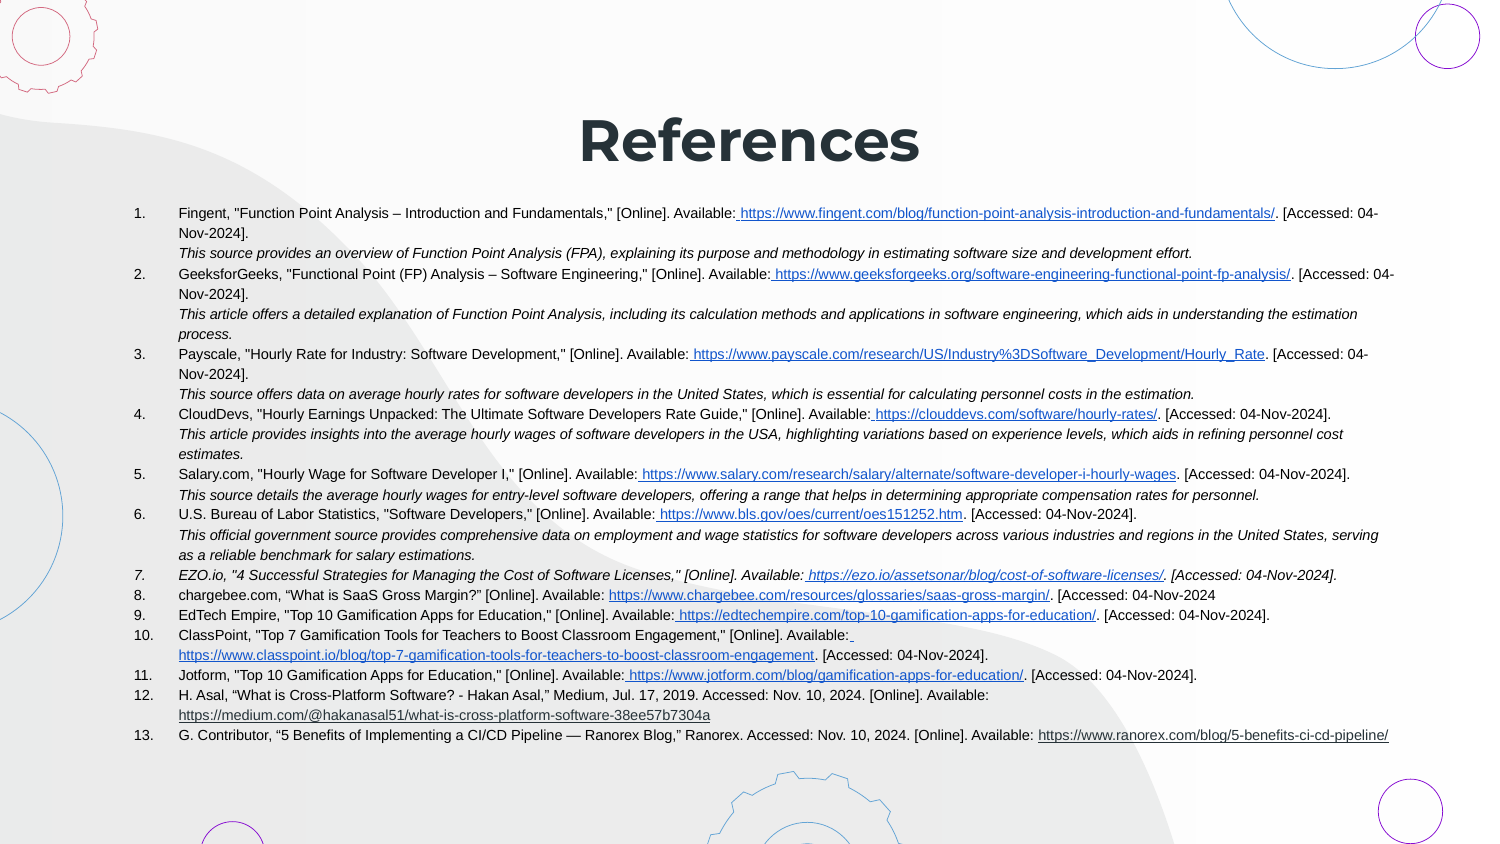

# References
Fingent, "Function Point Analysis – Introduction and Fundamentals," [Online]. Available: https://www.fingent.com/blog/function-point-analysis-introduction-and-fundamentals/. [Accessed: 04-Nov-2024].
This source provides an overview of Function Point Analysis (FPA), explaining its purpose and methodology in estimating software size and development effort.
GeeksforGeeks, "Functional Point (FP) Analysis – Software Engineering," [Online]. Available: https://www.geeksforgeeks.org/software-engineering-functional-point-fp-analysis/. [Accessed: 04-Nov-2024].
This article offers a detailed explanation of Function Point Analysis, including its calculation methods and applications in software engineering, which aids in understanding the estimation process.
Payscale, "Hourly Rate for Industry: Software Development," [Online]. Available: https://www.payscale.com/research/US/Industry%3DSoftware_Development/Hourly_Rate. [Accessed: 04-Nov-2024].
This source offers data on average hourly rates for software developers in the United States, which is essential for calculating personnel costs in the estimation.
CloudDevs, "Hourly Earnings Unpacked: The Ultimate Software Developers Rate Guide," [Online]. Available: https://clouddevs.com/software/hourly-rates/. [Accessed: 04-Nov-2024].
This article provides insights into the average hourly wages of software developers in the USA, highlighting variations based on experience levels, which aids in refining personnel cost estimates.
Salary.com, "Hourly Wage for Software Developer I," [Online]. Available: https://www.salary.com/research/salary/alternate/software-developer-i-hourly-wages. [Accessed: 04-Nov-2024].
This source details the average hourly wages for entry-level software developers, offering a range that helps in determining appropriate compensation rates for personnel.
U.S. Bureau of Labor Statistics, "Software Developers," [Online]. Available: https://www.bls.gov/oes/current/oes151252.htm. [Accessed: 04-Nov-2024].
This official government source provides comprehensive data on employment and wage statistics for software developers across various industries and regions in the United States, serving as a reliable benchmark for salary estimations.
EZO.io, "4 Successful Strategies for Managing the Cost of Software Licenses," [Online]. Available: https://ezo.io/assetsonar/blog/cost-of-software-licenses/. [Accessed: 04-Nov-2024].
chargebee.com, “What is SaaS Gross Margin?” [Online]. Available: https://www.chargebee.com/resources/glossaries/saas-gross-margin/. [Accessed: 04-Nov-2024
EdTech Empire, "Top 10 Gamification Apps for Education," [Online]. Available: https://edtechempire.com/top-10-gamification-apps-for-education/. [Accessed: 04-Nov-2024].
ClassPoint, "Top 7 Gamification Tools for Teachers to Boost Classroom Engagement," [Online]. Available: https://www.classpoint.io/blog/top-7-gamification-tools-for-teachers-to-boost-classroom-engagement. [Accessed: 04-Nov-2024].
Jotform, "Top 10 Gamification Apps for Education," [Online]. Available: https://www.jotform.com/blog/gamification-apps-for-education/. [Accessed: 04-Nov-2024].
H. Asal, “What is Cross-Platform Software? - Hakan Asal,” Medium, Jul. 17, 2019. Accessed: Nov. 10, 2024. [Online]. Available: https://medium.com/@hakanasal51/what-is-cross-platform-software-38ee57b7304a
G. Contributor, “5 Benefits of Implementing a CI/CD Pipeline — Ranorex Blog,” Ranorex. Accessed: Nov. 10, 2024. [Online]. Available: https://www.ranorex.com/blog/5-benefits-ci-cd-pipeline/